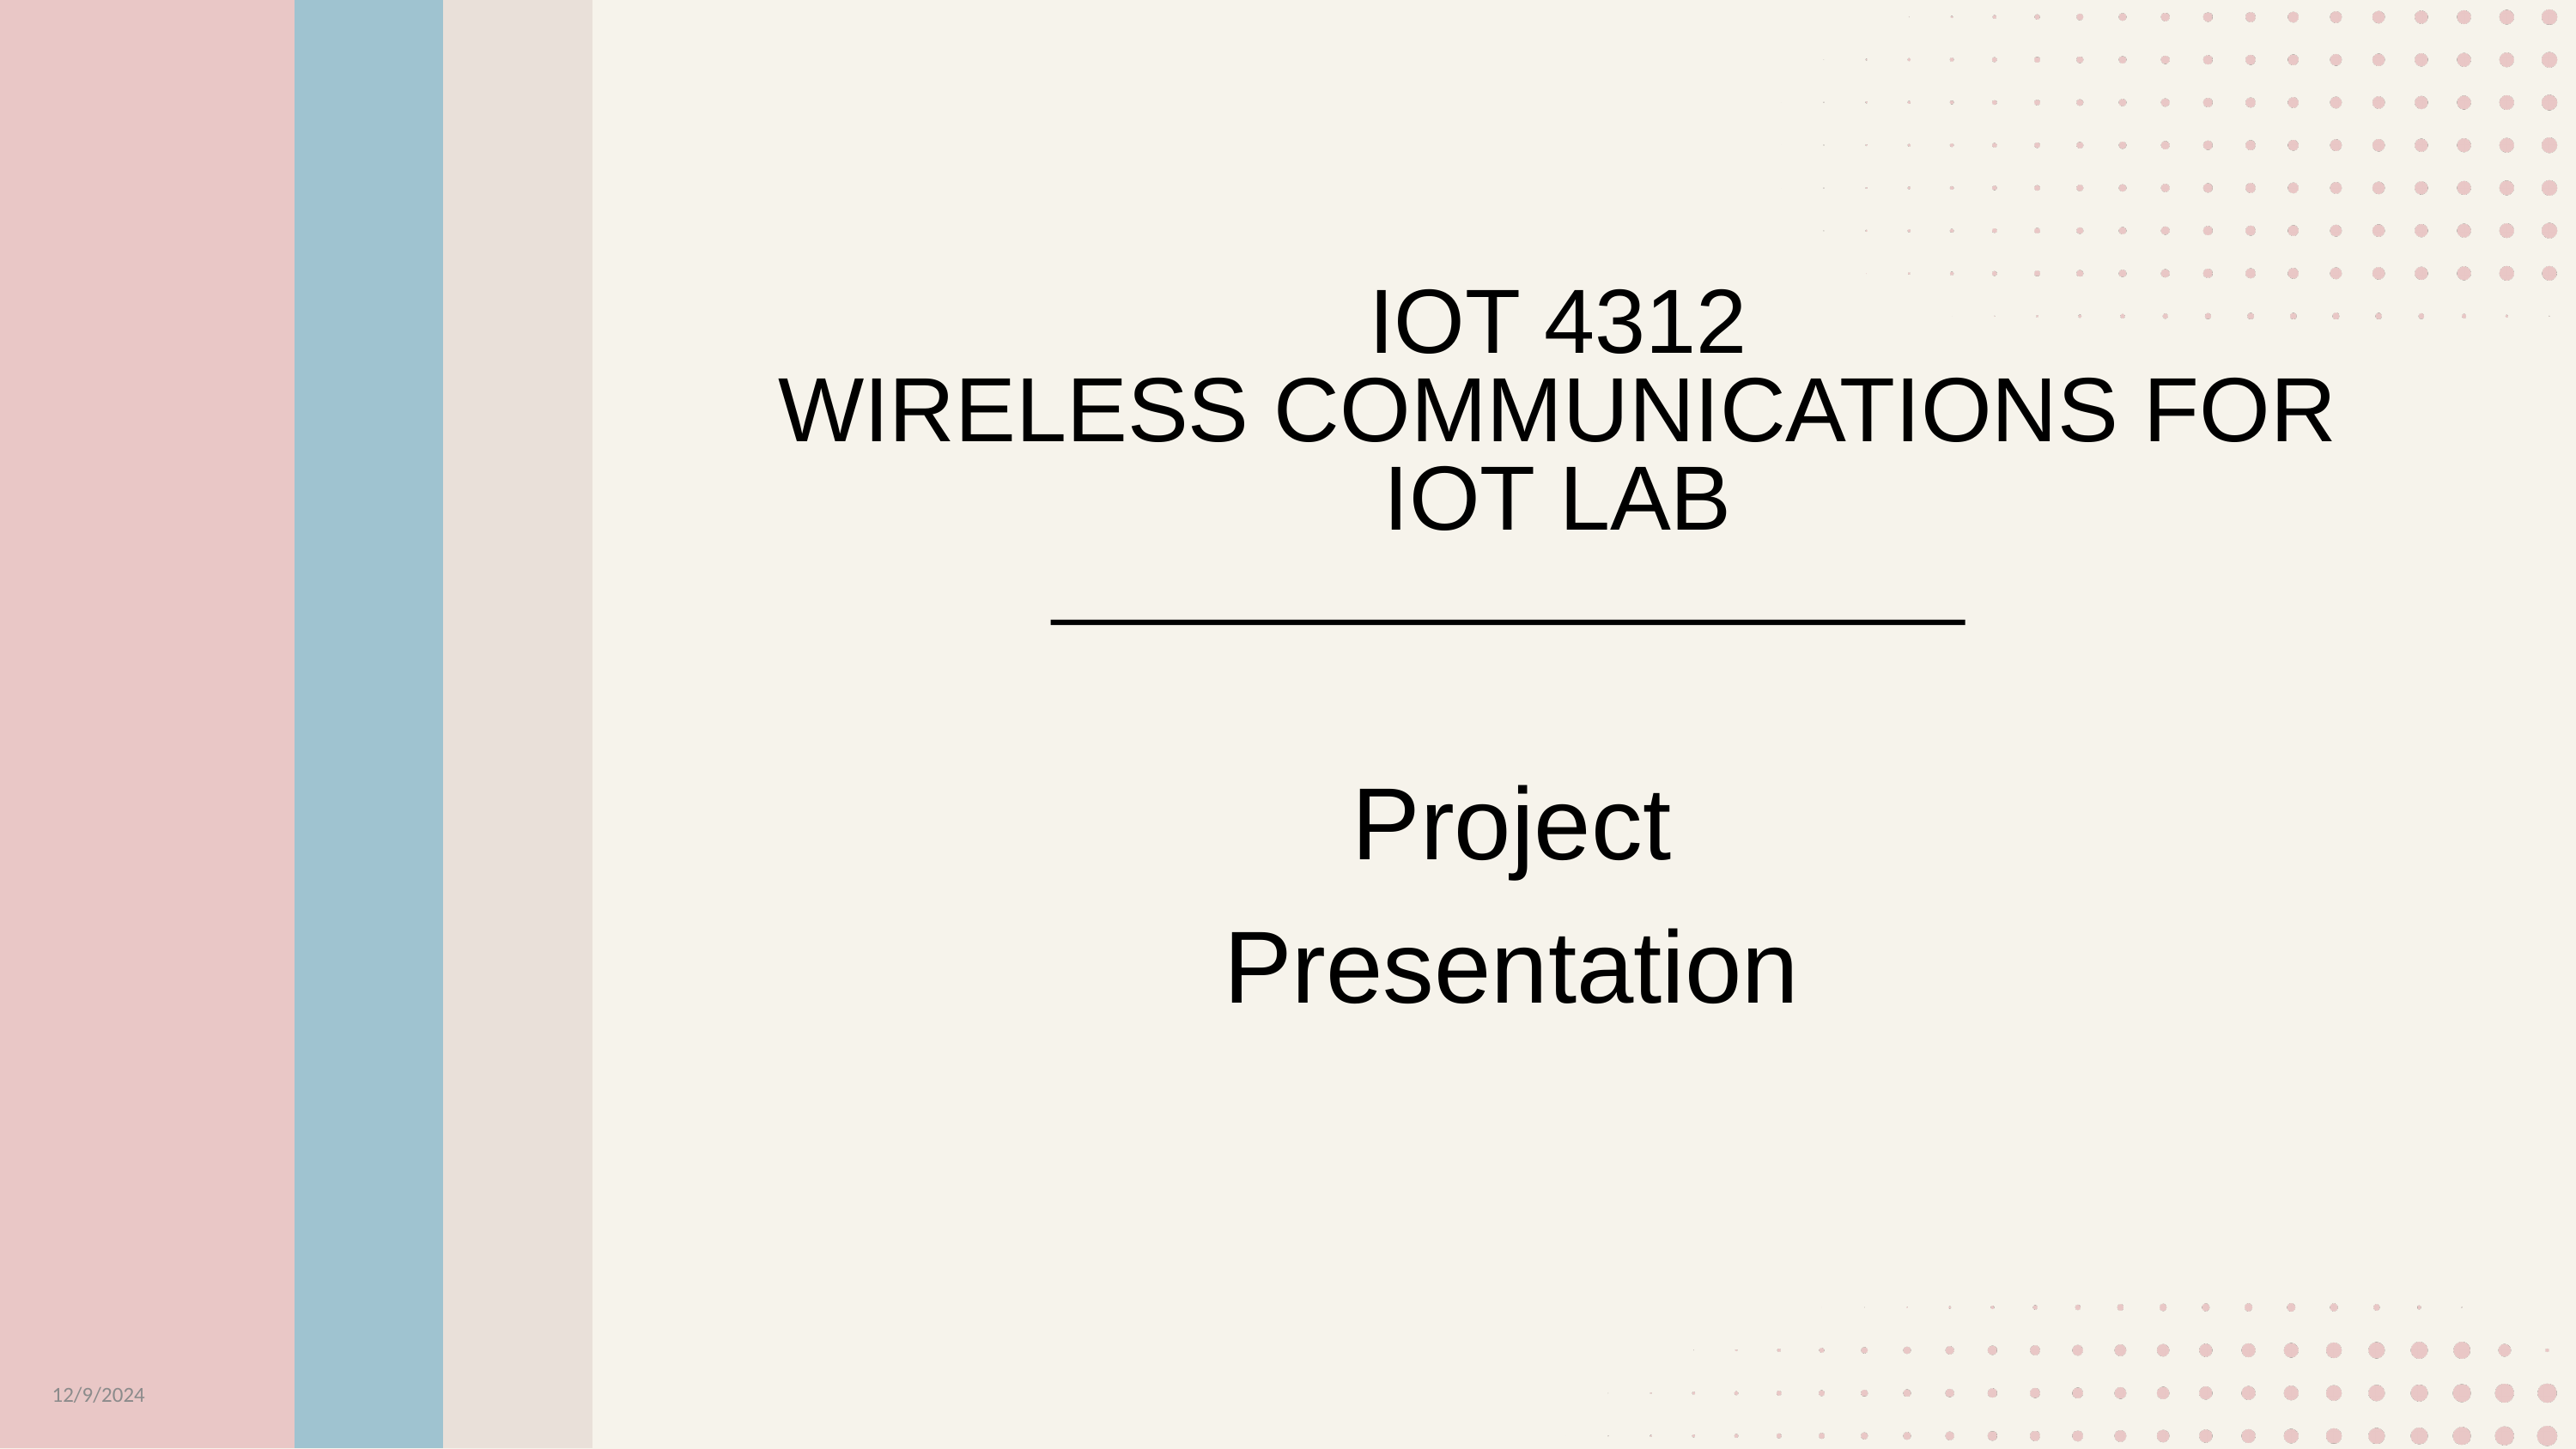

IOT 4312
WIRELESS COMMUNICATIONS FOR IOT LAB

Project
Presentation

12/9/2024